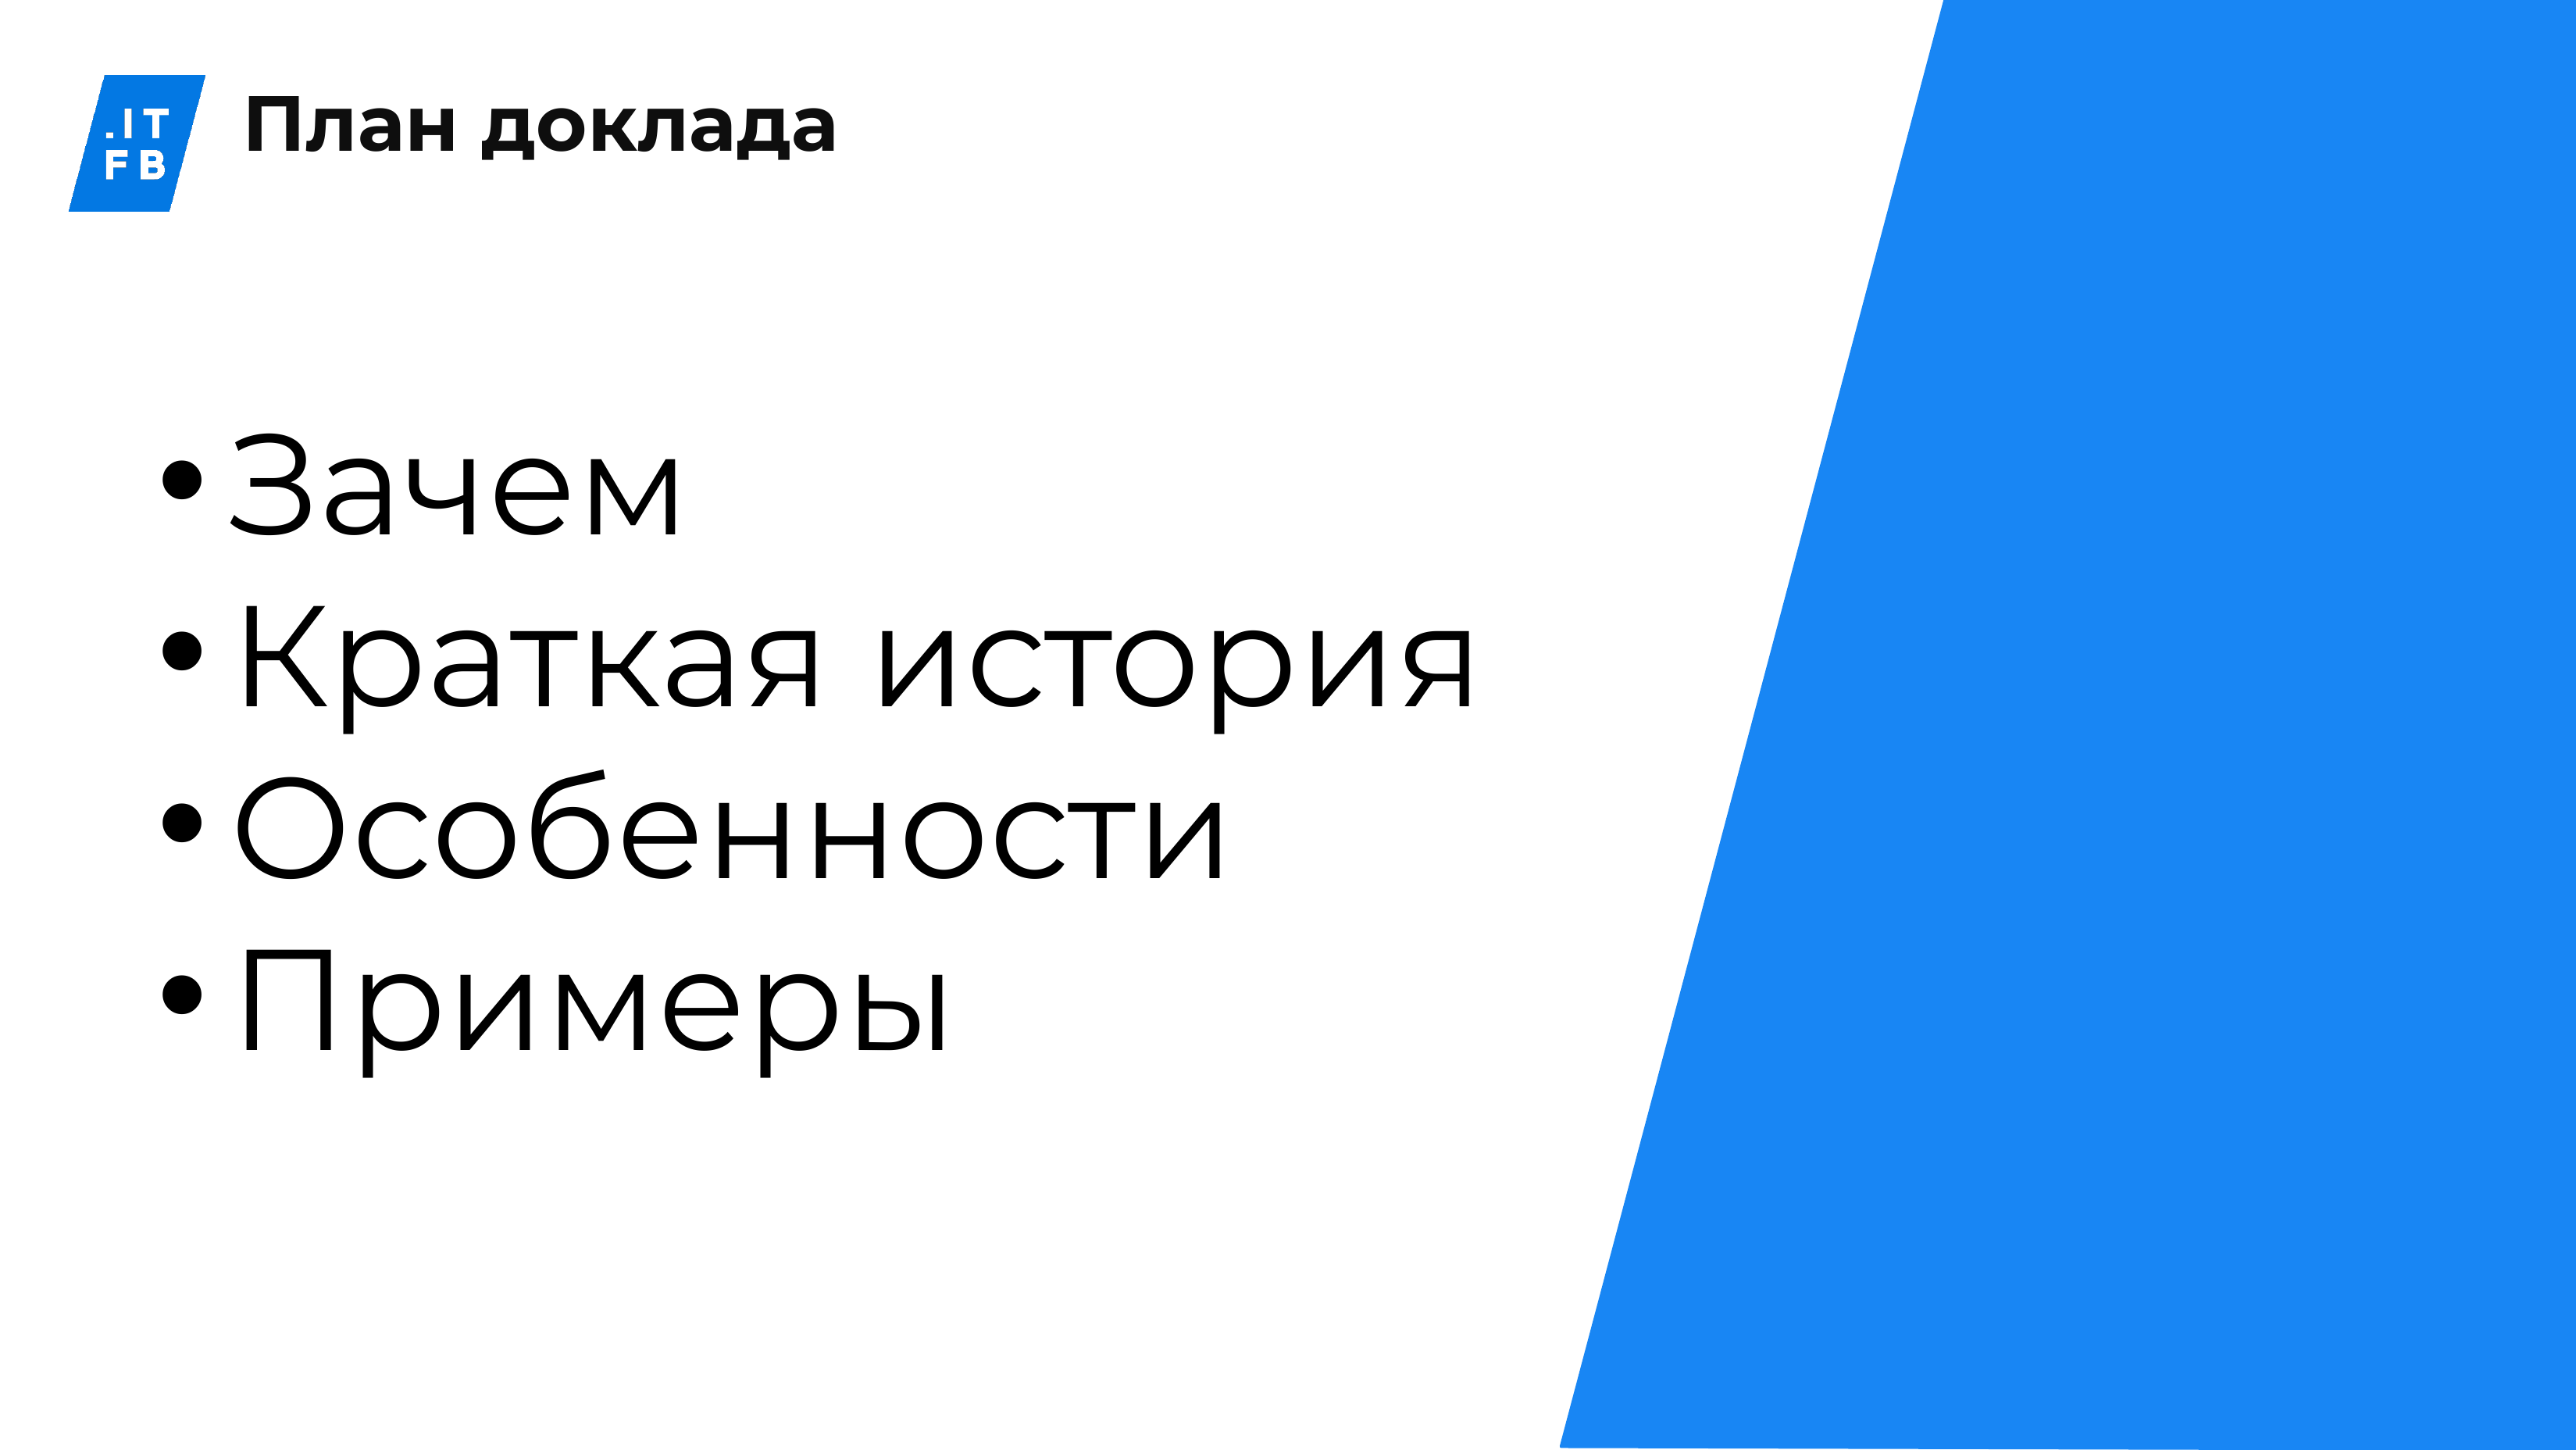

# План доклада
Зачем
Краткая история
Особенности
Примеры